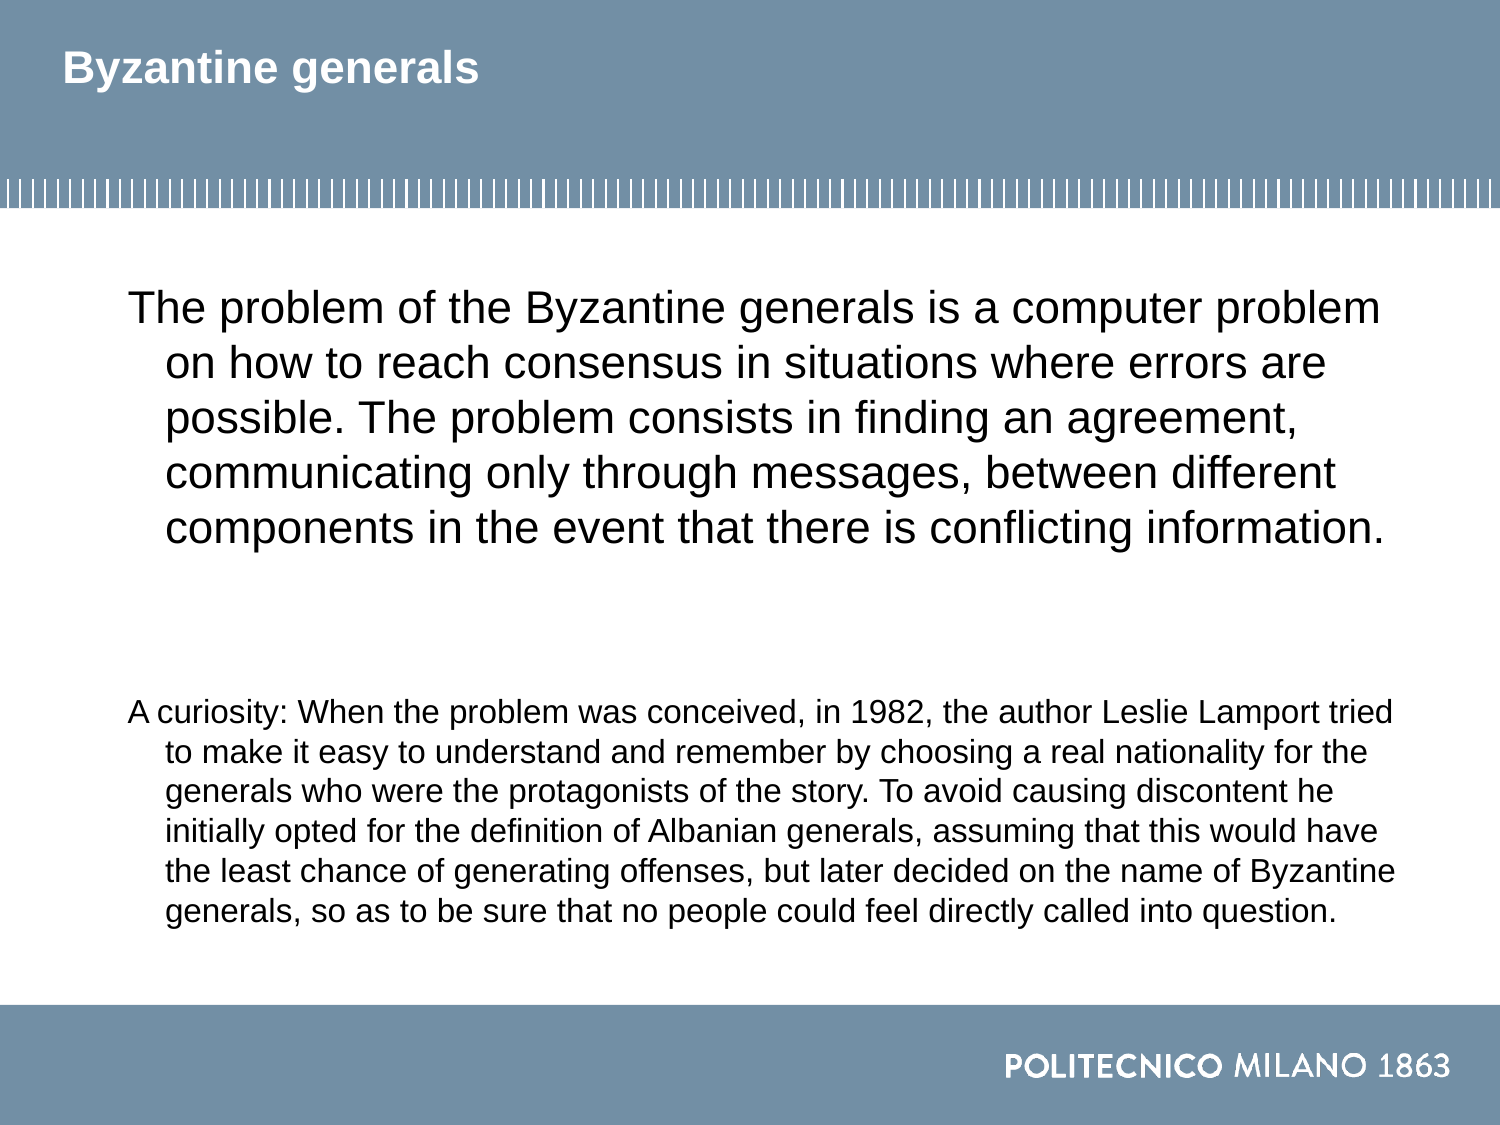

# Byzantine generals
The problem of the Byzantine generals is a computer problem on how to reach consensus in situations where errors are possible. The problem consists in finding an agreement, communicating only through messages, between different components in the event that there is conflicting information.

A curiosity: When the problem was conceived, in 1982, the author Leslie Lamport tried to make it easy to understand and remember by choosing a real nationality for the generals who were the protagonists of the story. To avoid causing discontent he initially opted for the definition of Albanian generals, assuming that this would have the least chance of generating offenses, but later decided on the name of Byzantine generals, so as to be sure that no people could feel directly called into question.